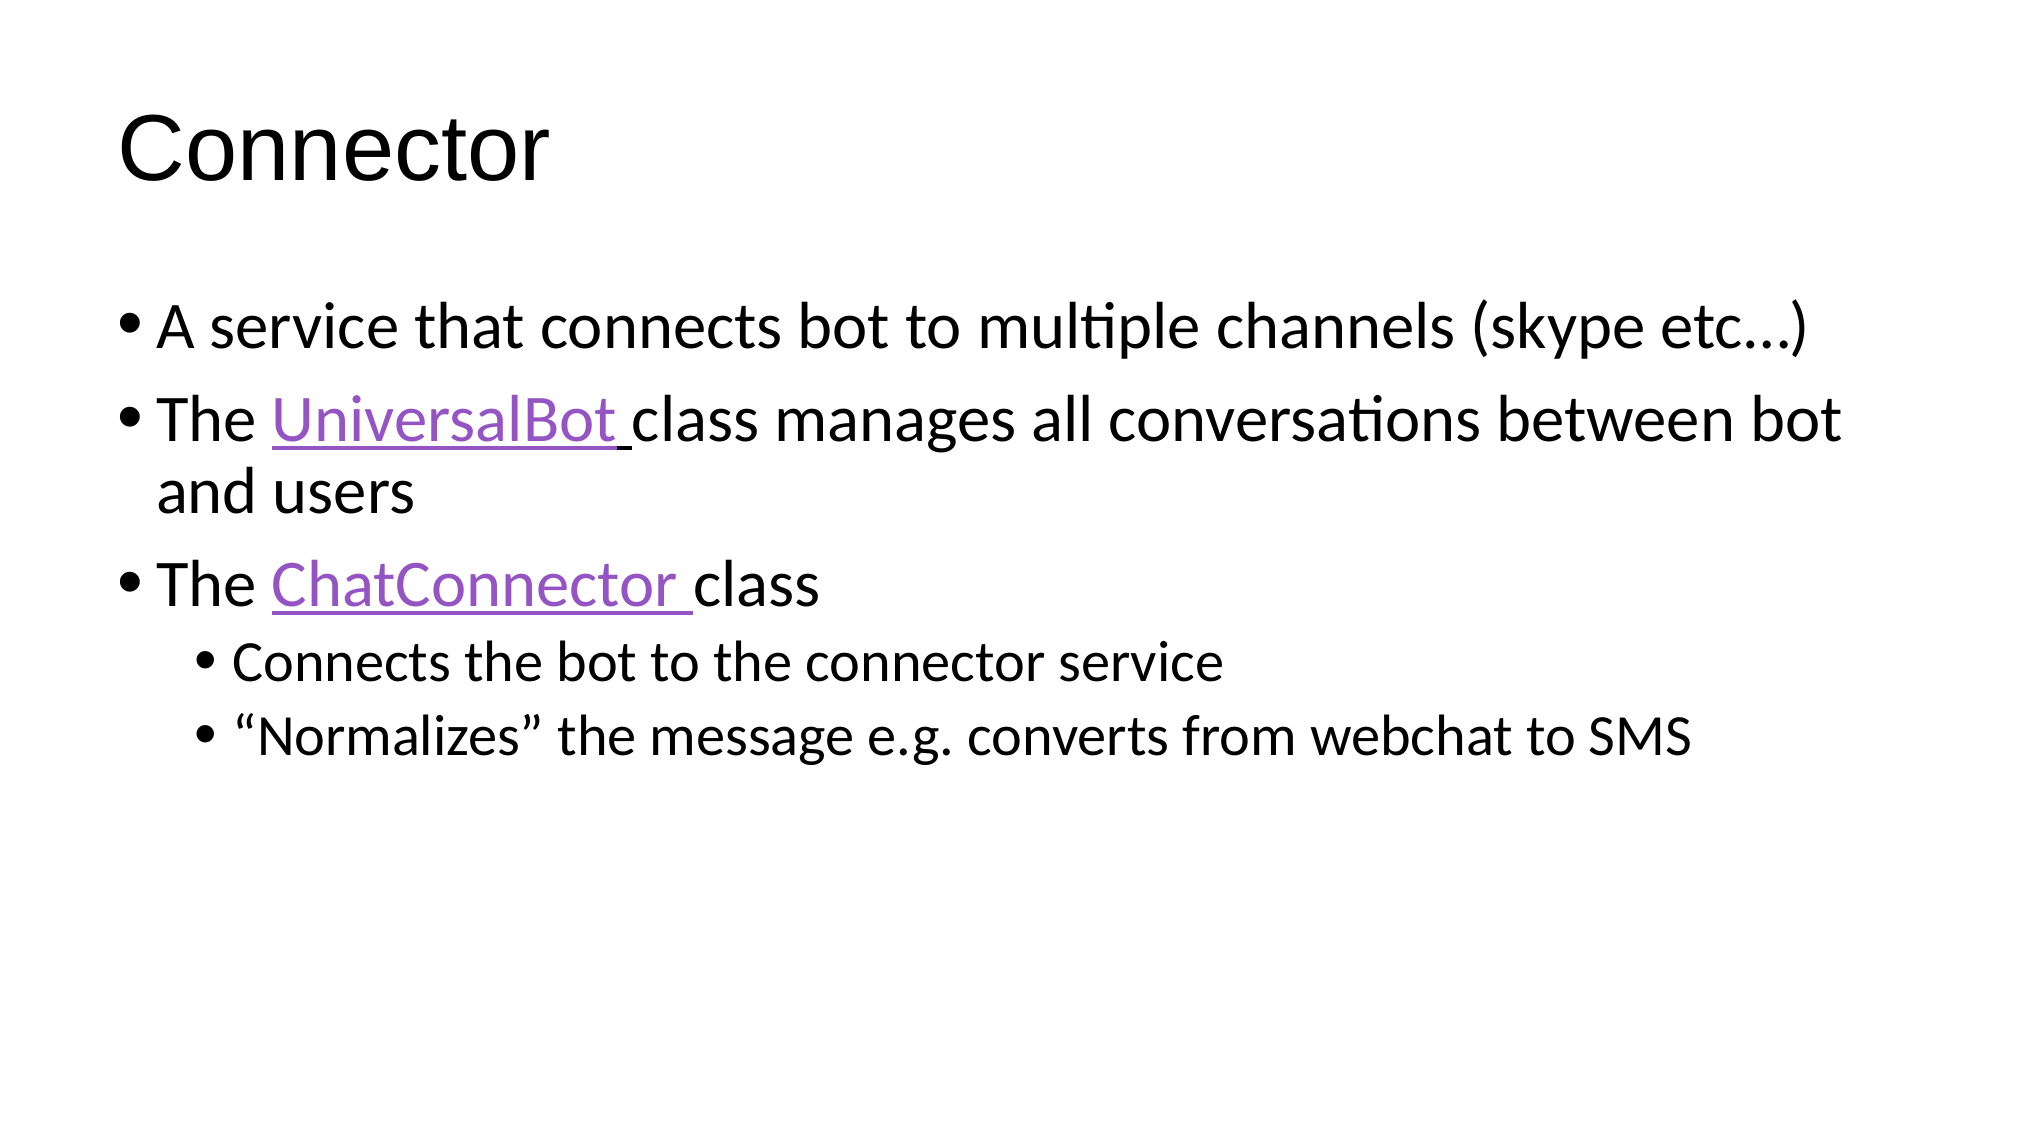

# Connector
A service that connects bot to multiple channels (skype etc…)
The UniversalBot class manages all conversations between bot and users
The ChatConnector class
Connects the bot to the connector service
“Normalizes” the message e.g. converts from webchat to SMS